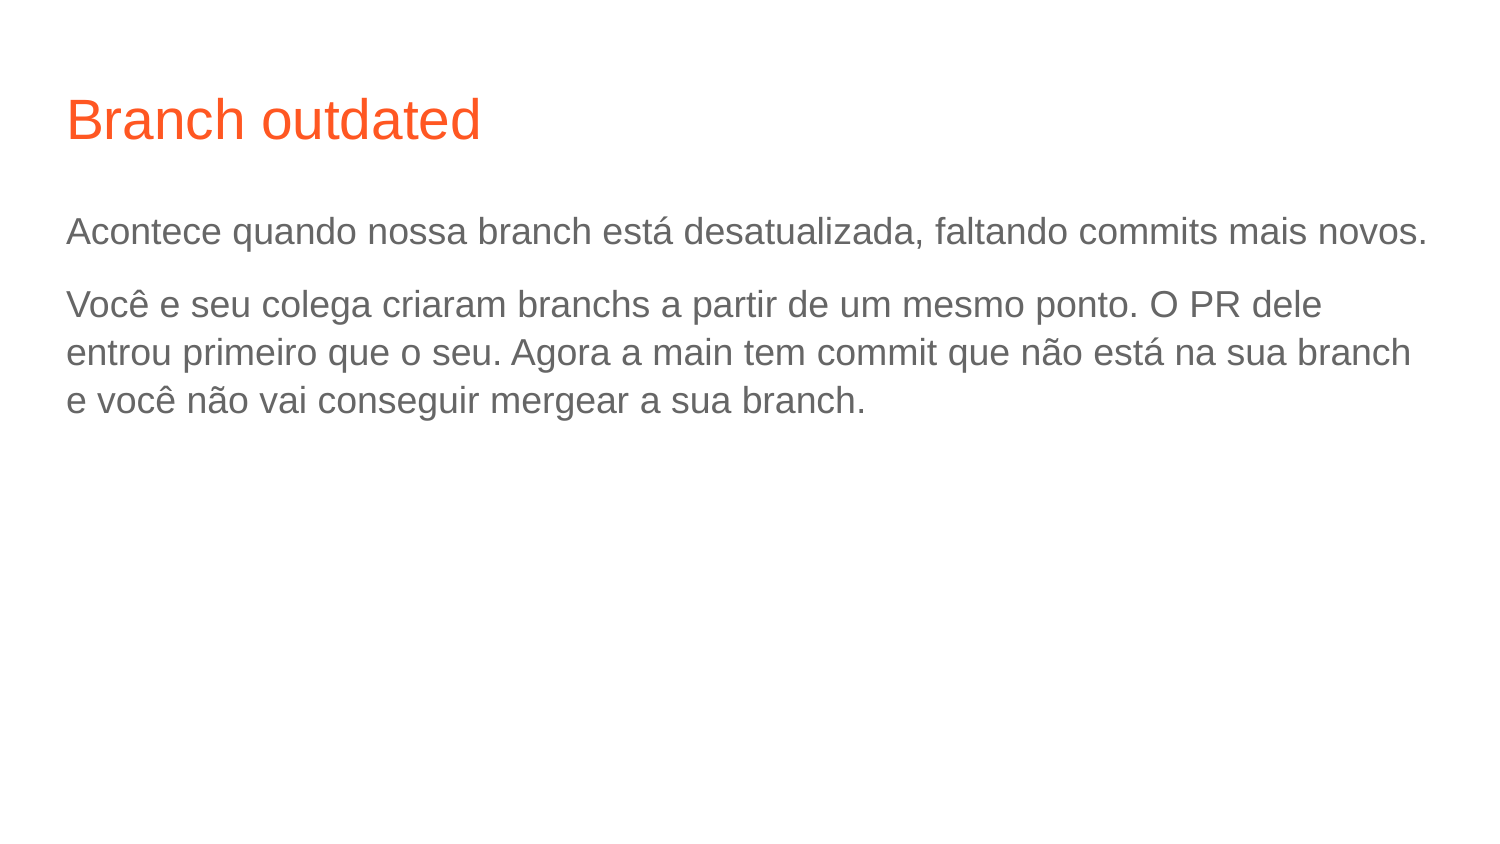

# Branch outdated
Acontece quando nossa branch está desatualizada, faltando commits mais novos.
Você e seu colega criaram branchs a partir de um mesmo ponto. O PR dele entrou primeiro que o seu. Agora a main tem commit que não está na sua branch e você não vai conseguir mergear a sua branch.